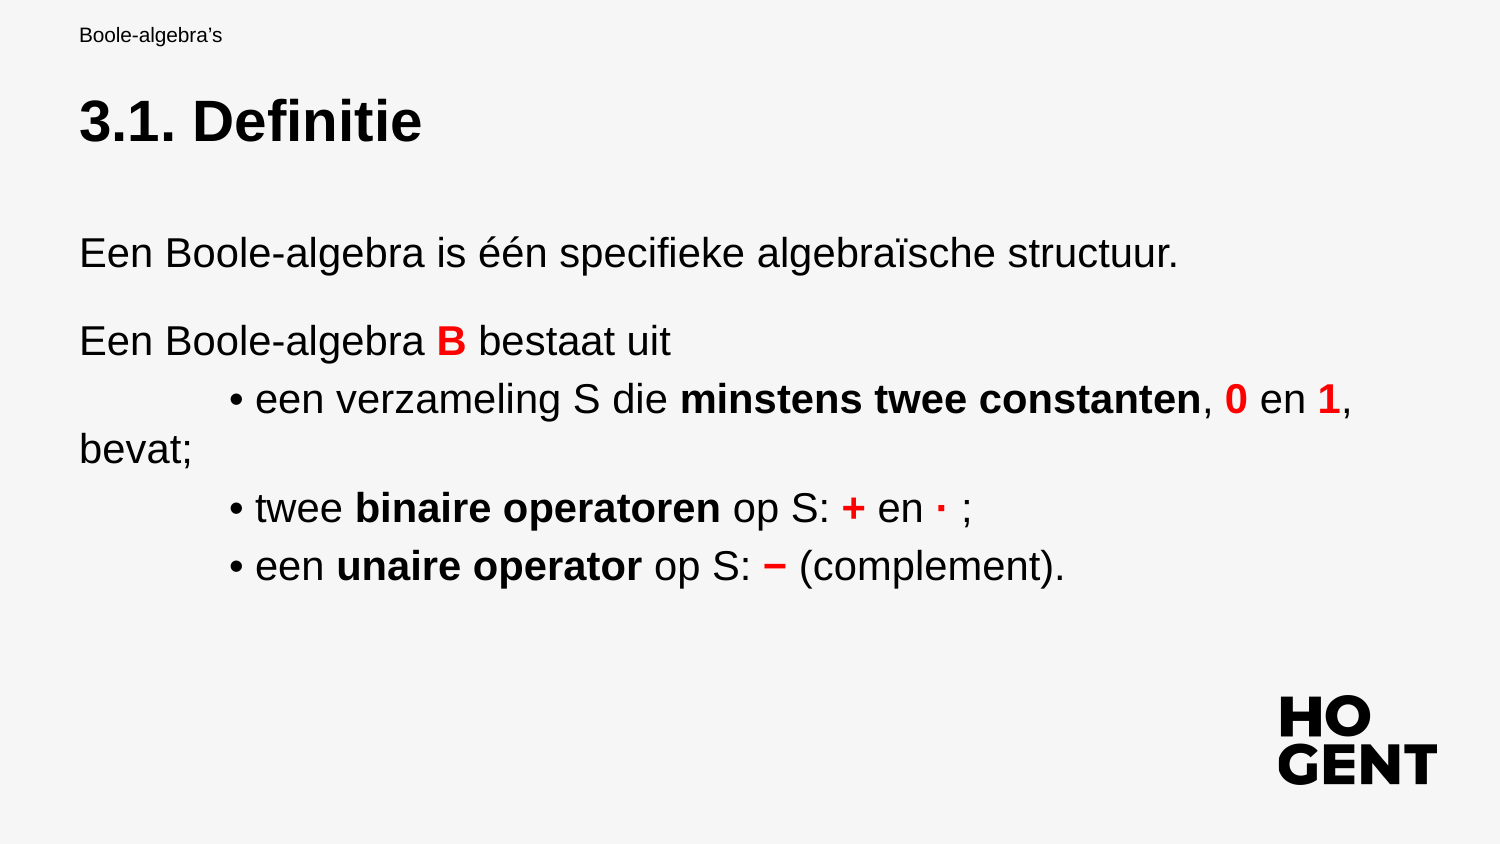

Boole-algebra’s
3.1. Definitie
Een Boole-algebra is één specifieke algebraïsche structuur.

Een Boole-algebra B bestaat uit
	• een verzameling S die minstens twee constanten, 0 en 1, bevat;
	• twee binaire operatoren op S: + en · ;
	• een unaire operator op S: − (complement).